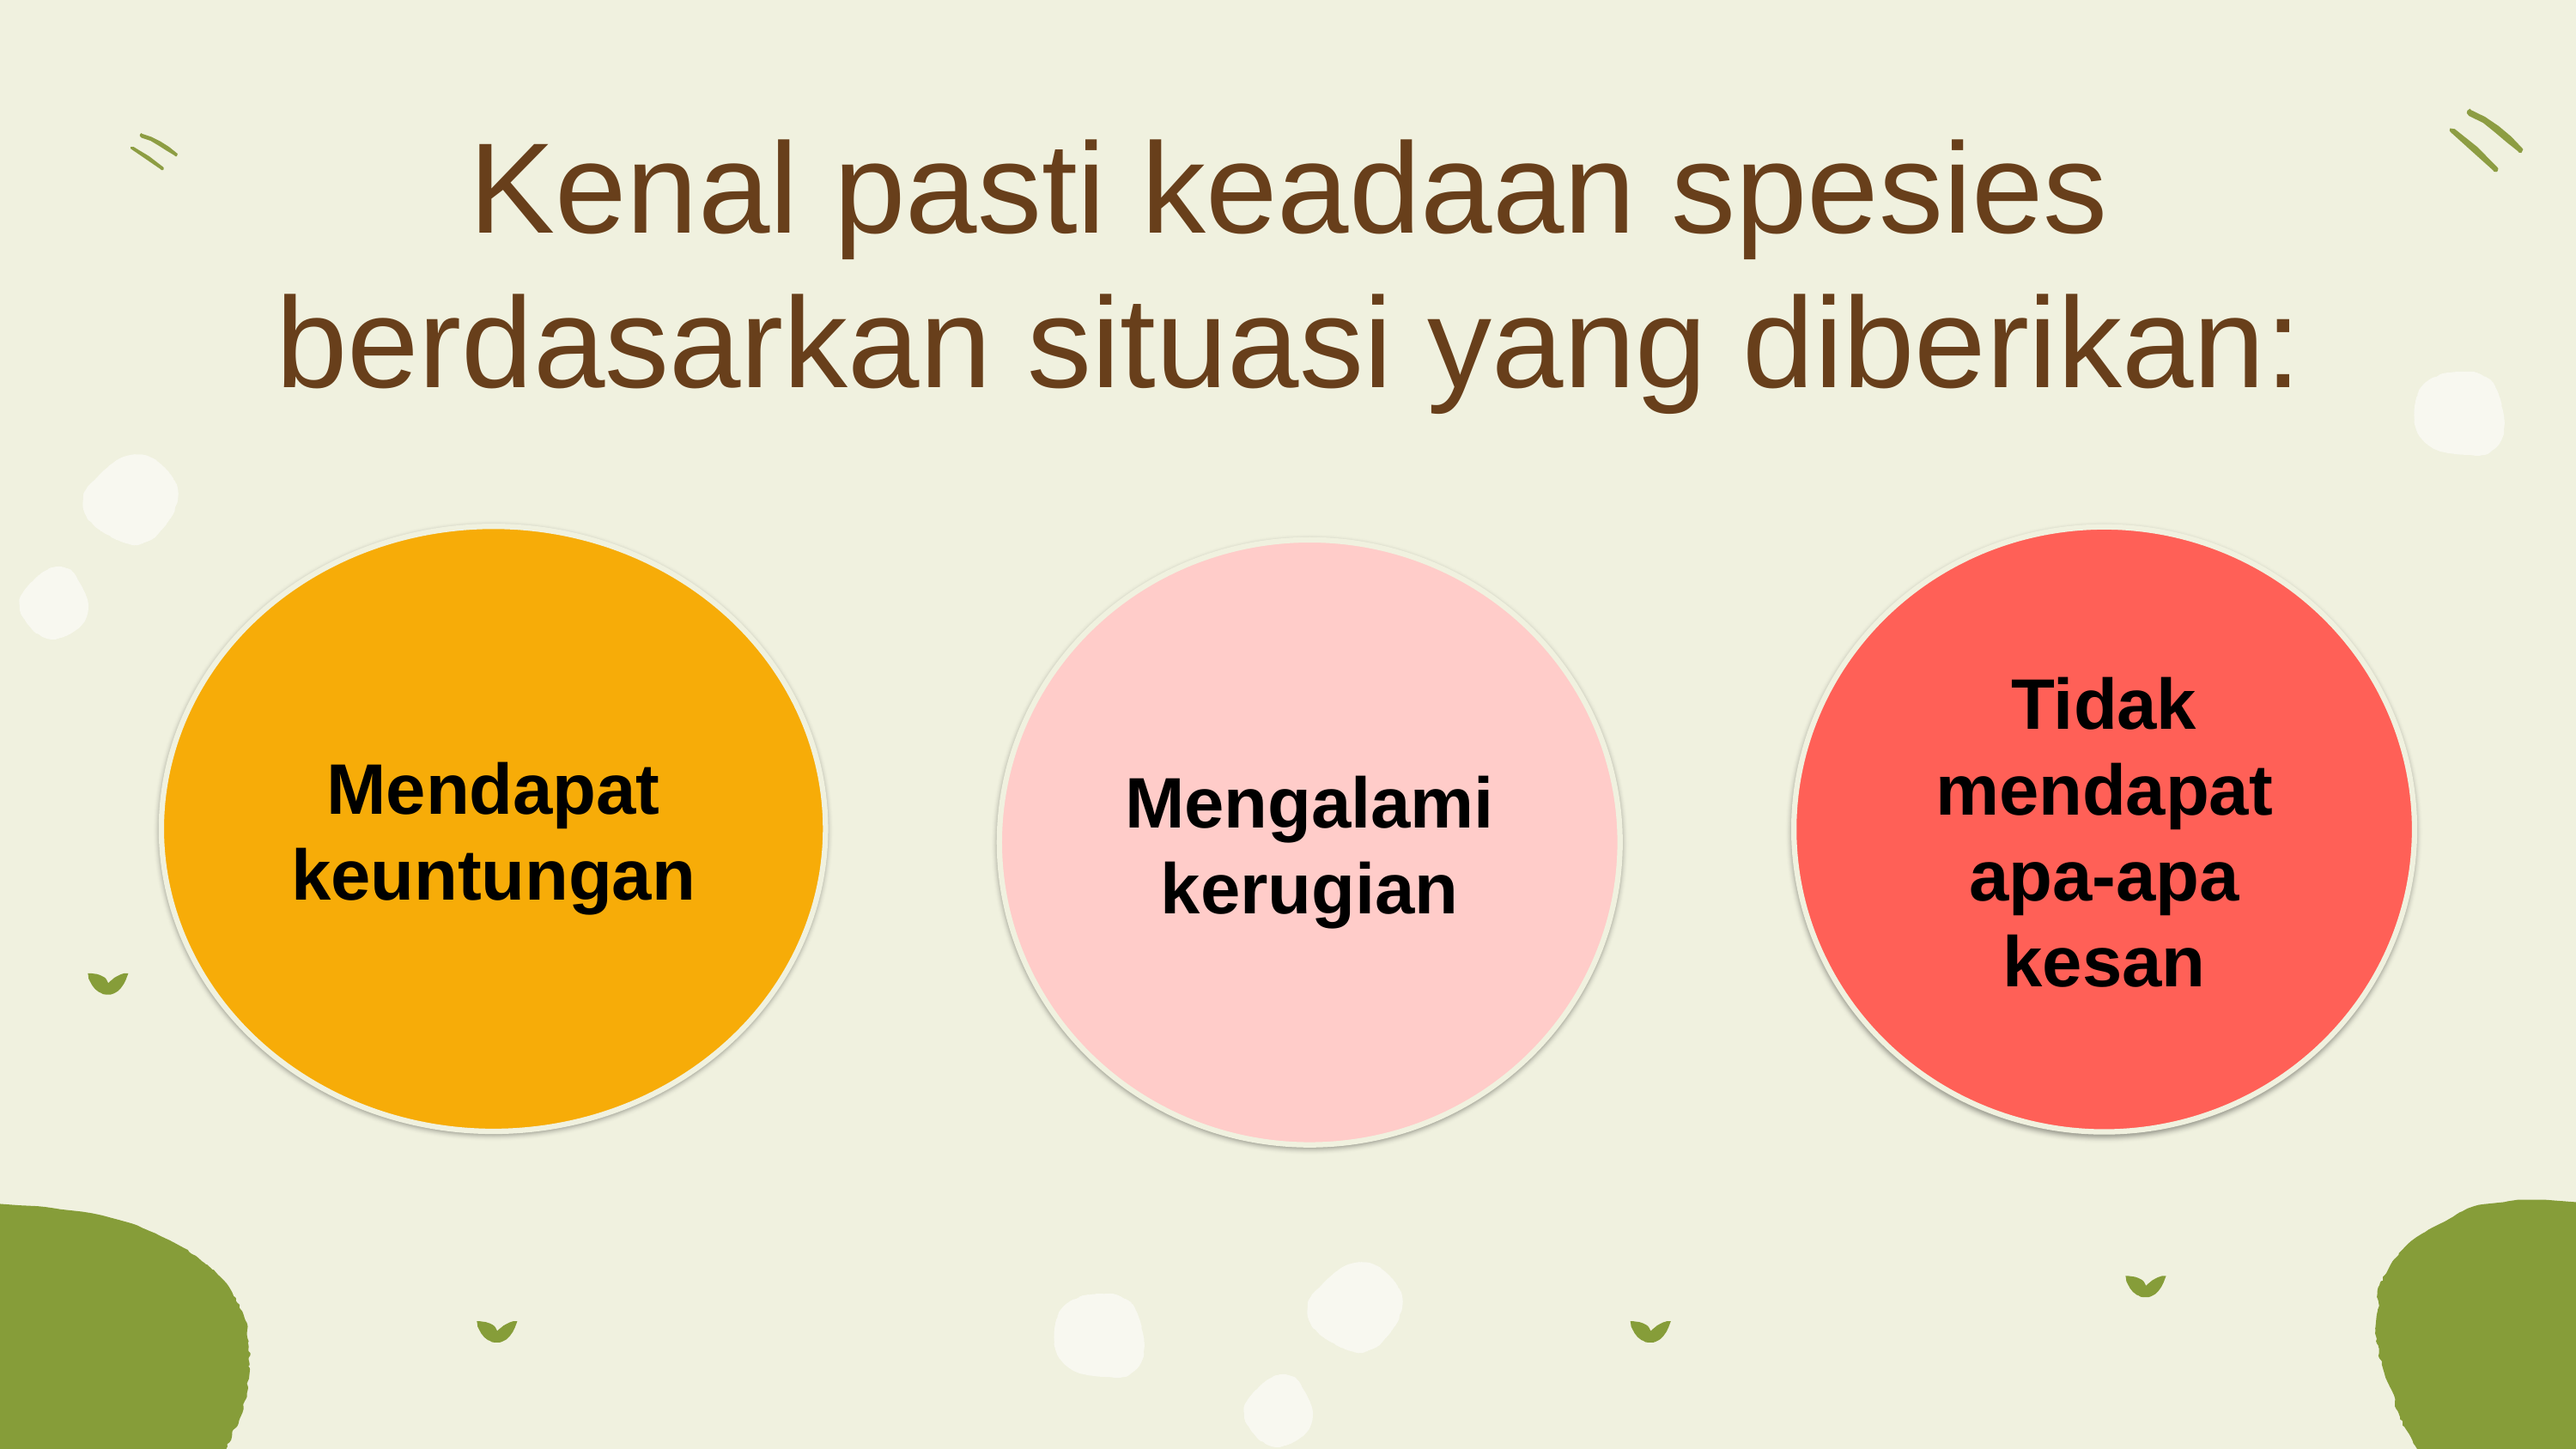

Kenal pasti keadaan spesies berdasarkan situasi yang diberikan:
Mendapat keuntungan
Tidak mendapat apa-apa kesan
Mengalami kerugian